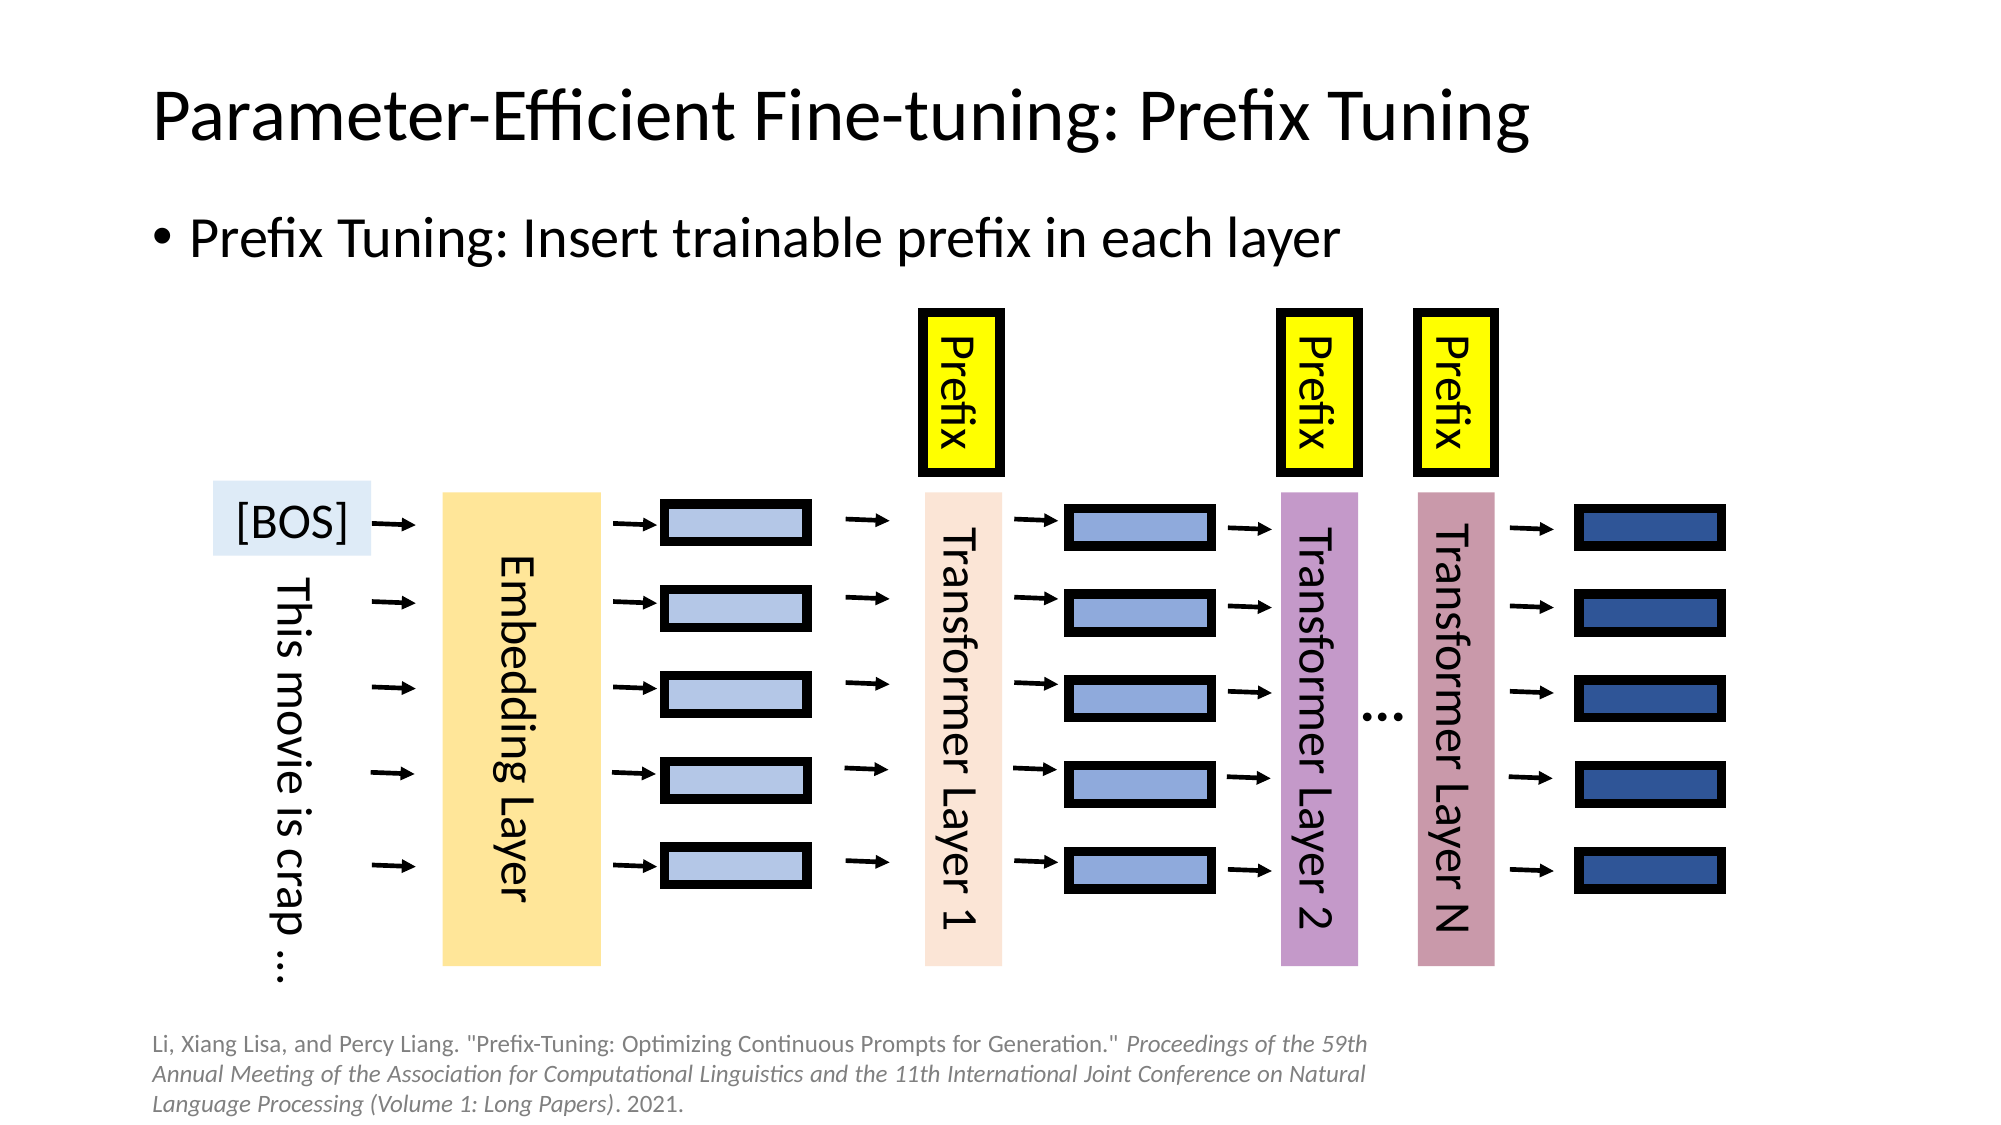

# Parameter-Efficient Fine-tuning: Prefix Tuning​
Prefix Tuning: Insert trainable prefix in each layer
Prefix
Prefix
Prefix
[BOS]

Embedding Layer
Transformer Layer 1
Transformer Layer 2
Transformer Layer N
...
This movie is crap ...
Li, Xiang Lisa, and Percy Liang. "Prefix-Tuning: Optimizing Continuous Prompts for Generation." Proceedings of the 59th Annual Meeting of the Association for Computational Linguistics and the 11th International Joint Conference on Natural Language Processing (Volume 1: Long Papers). 2021.